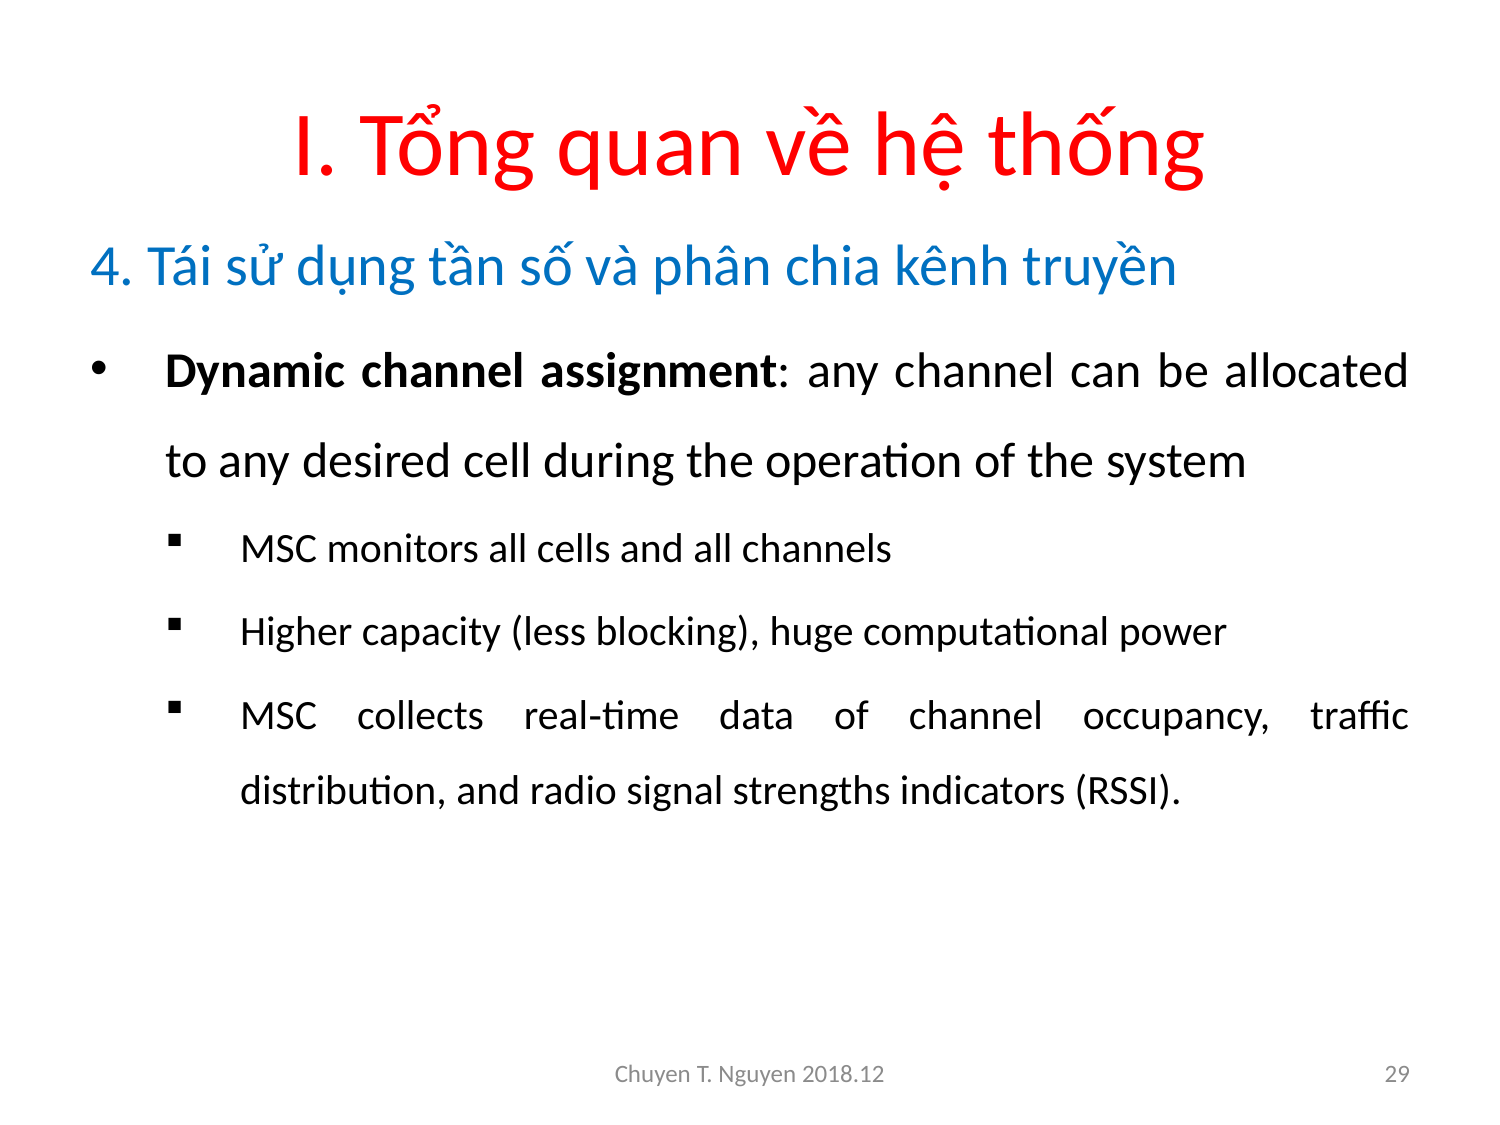

# I. Tổng quan về hệ thống
4. Tái sử dụng tần số và phân chia kênh truyền
Dynamic channel assignment: any channel can be allocated to any desired cell during the operation of the system
MSC monitors all cells and all channels
Higher capacity (less blocking), huge computational power
MSC collects real‐time data of channel occupancy, traffic distribution, and radio signal strengths indicators (RSSI).
Chuyen T. Nguyen 2018.12
29